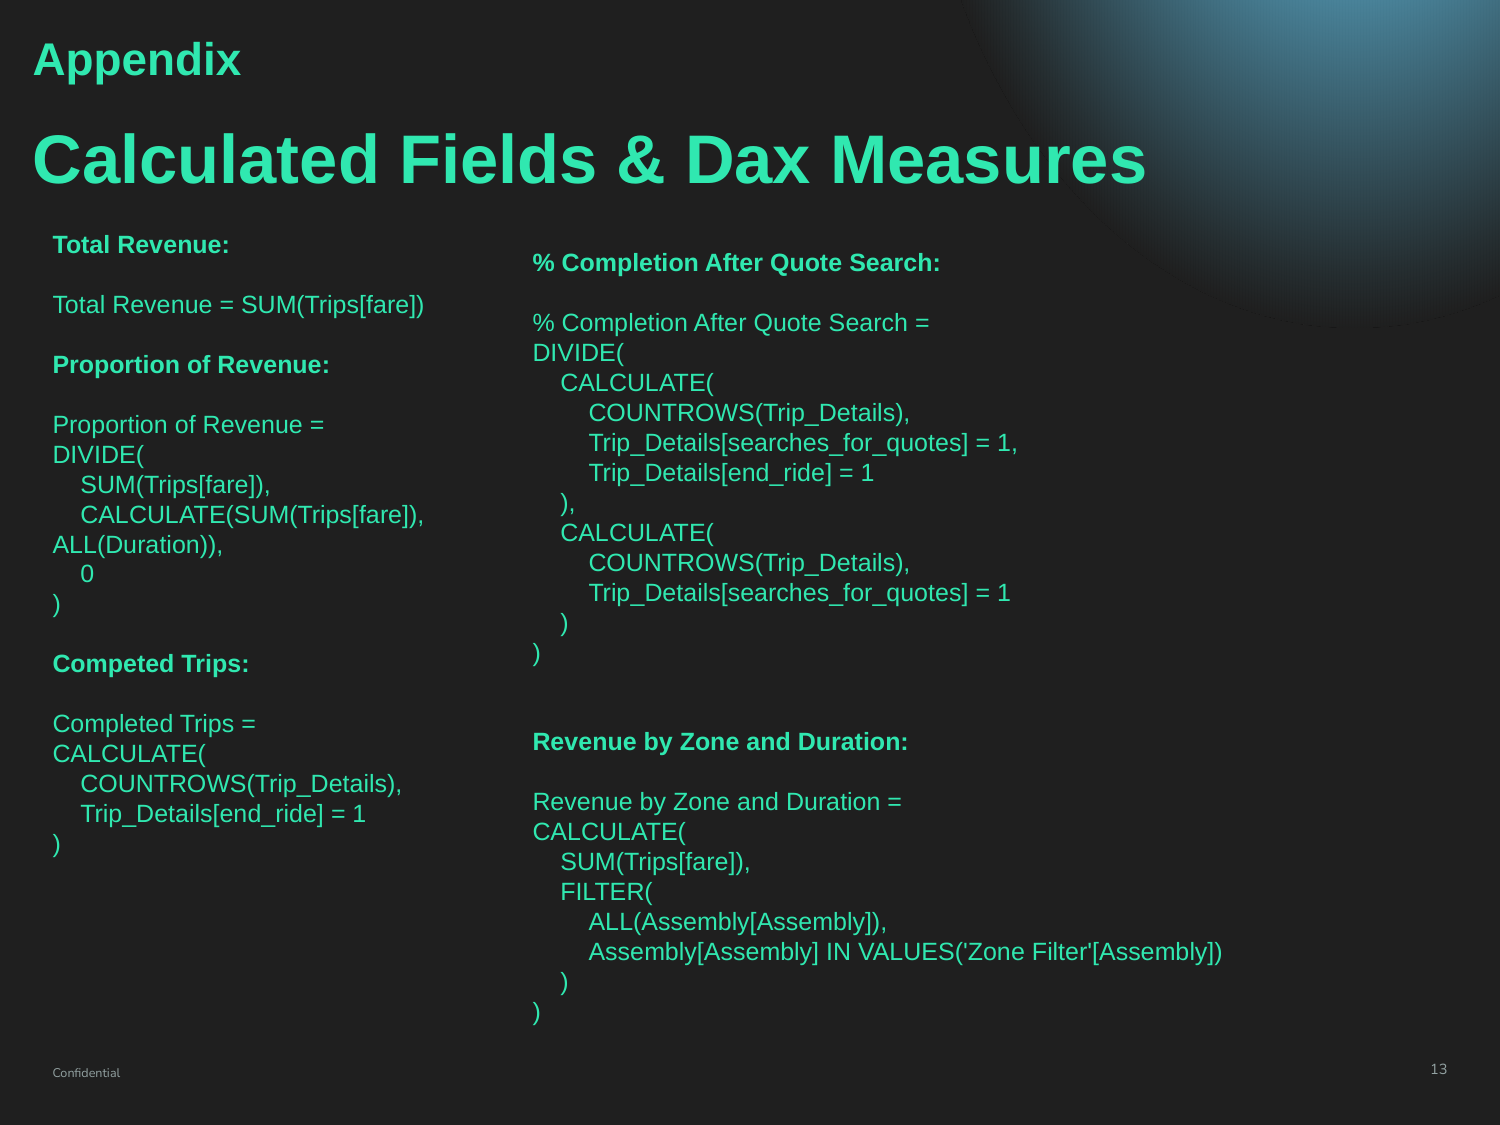

Appendix
Calculated Fields & Dax Measures
Total Revenue:

Total Revenue = SUM(Trips[fare])

Proportion of Revenue:

Proportion of Revenue =
DIVIDE(
    SUM(Trips[fare]),
    CALCULATE(SUM(Trips[fare]), ALL(Duration)),
    0
)

Competed Trips:

Completed Trips =
CALCULATE(
    COUNTROWS(Trip_Details),
    Trip_Details[end_ride] = 1
)
% Completion After Quote Search:

% Completion After Quote Search =
DIVIDE(
    CALCULATE(
        COUNTROWS(Trip_Details),
        Trip_Details[searches_for_quotes] = 1,
        Trip_Details[end_ride] = 1
    ),
    CALCULATE(
        COUNTROWS(Trip_Details),
        Trip_Details[searches_for_quotes] = 1
    )
)

Revenue by Zone and Duration:

Revenue by Zone and Duration =
CALCULATE(
    SUM(Trips[fare]),
    FILTER(
        ALL(Assembly[Assembly]),
        Assembly[Assembly] IN VALUES('Zone Filter'[Assembly])
    )
)

Confidential